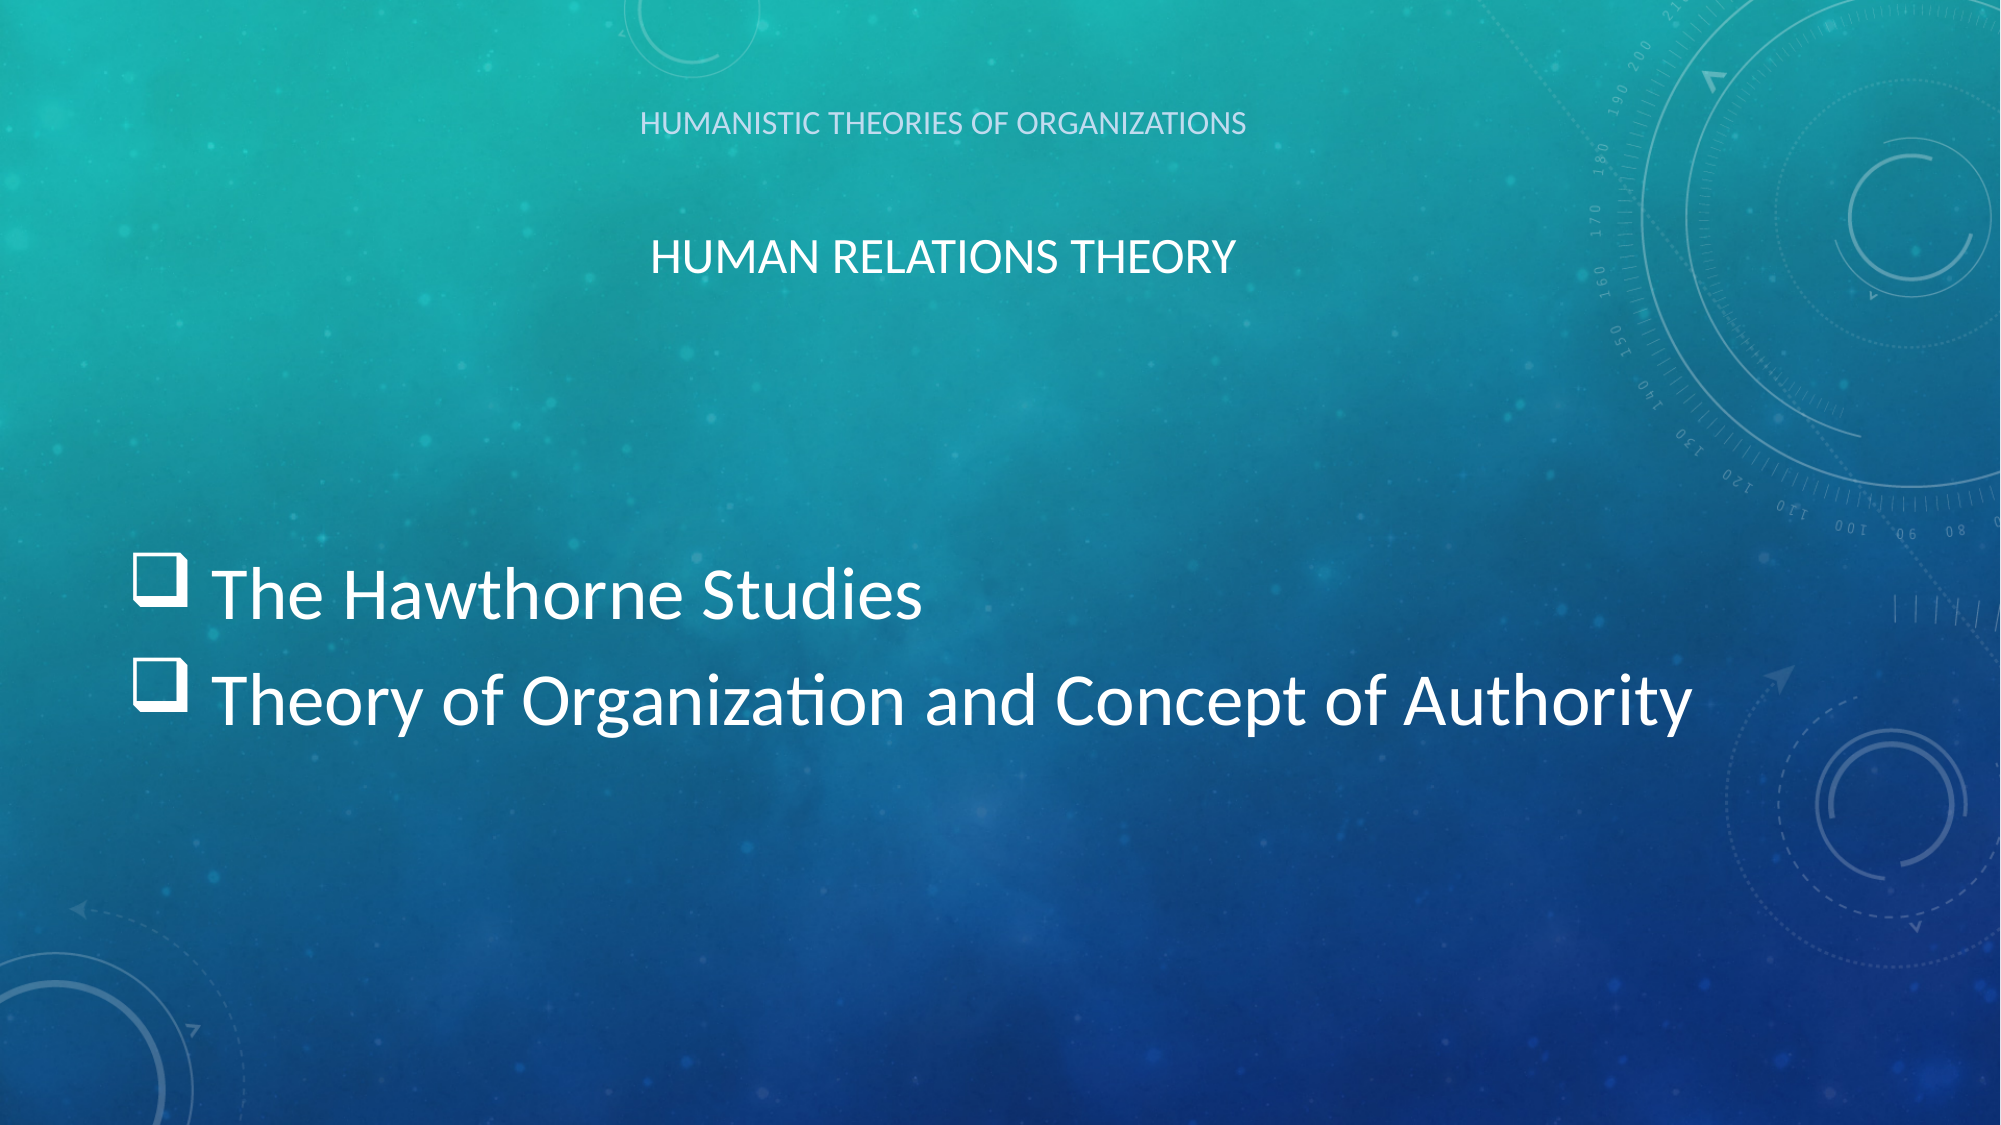

# Humanistic Theories of Organizations Human Relations Theory
 The Hawthorne Studies
 Theory of Organization and Concept of Authority